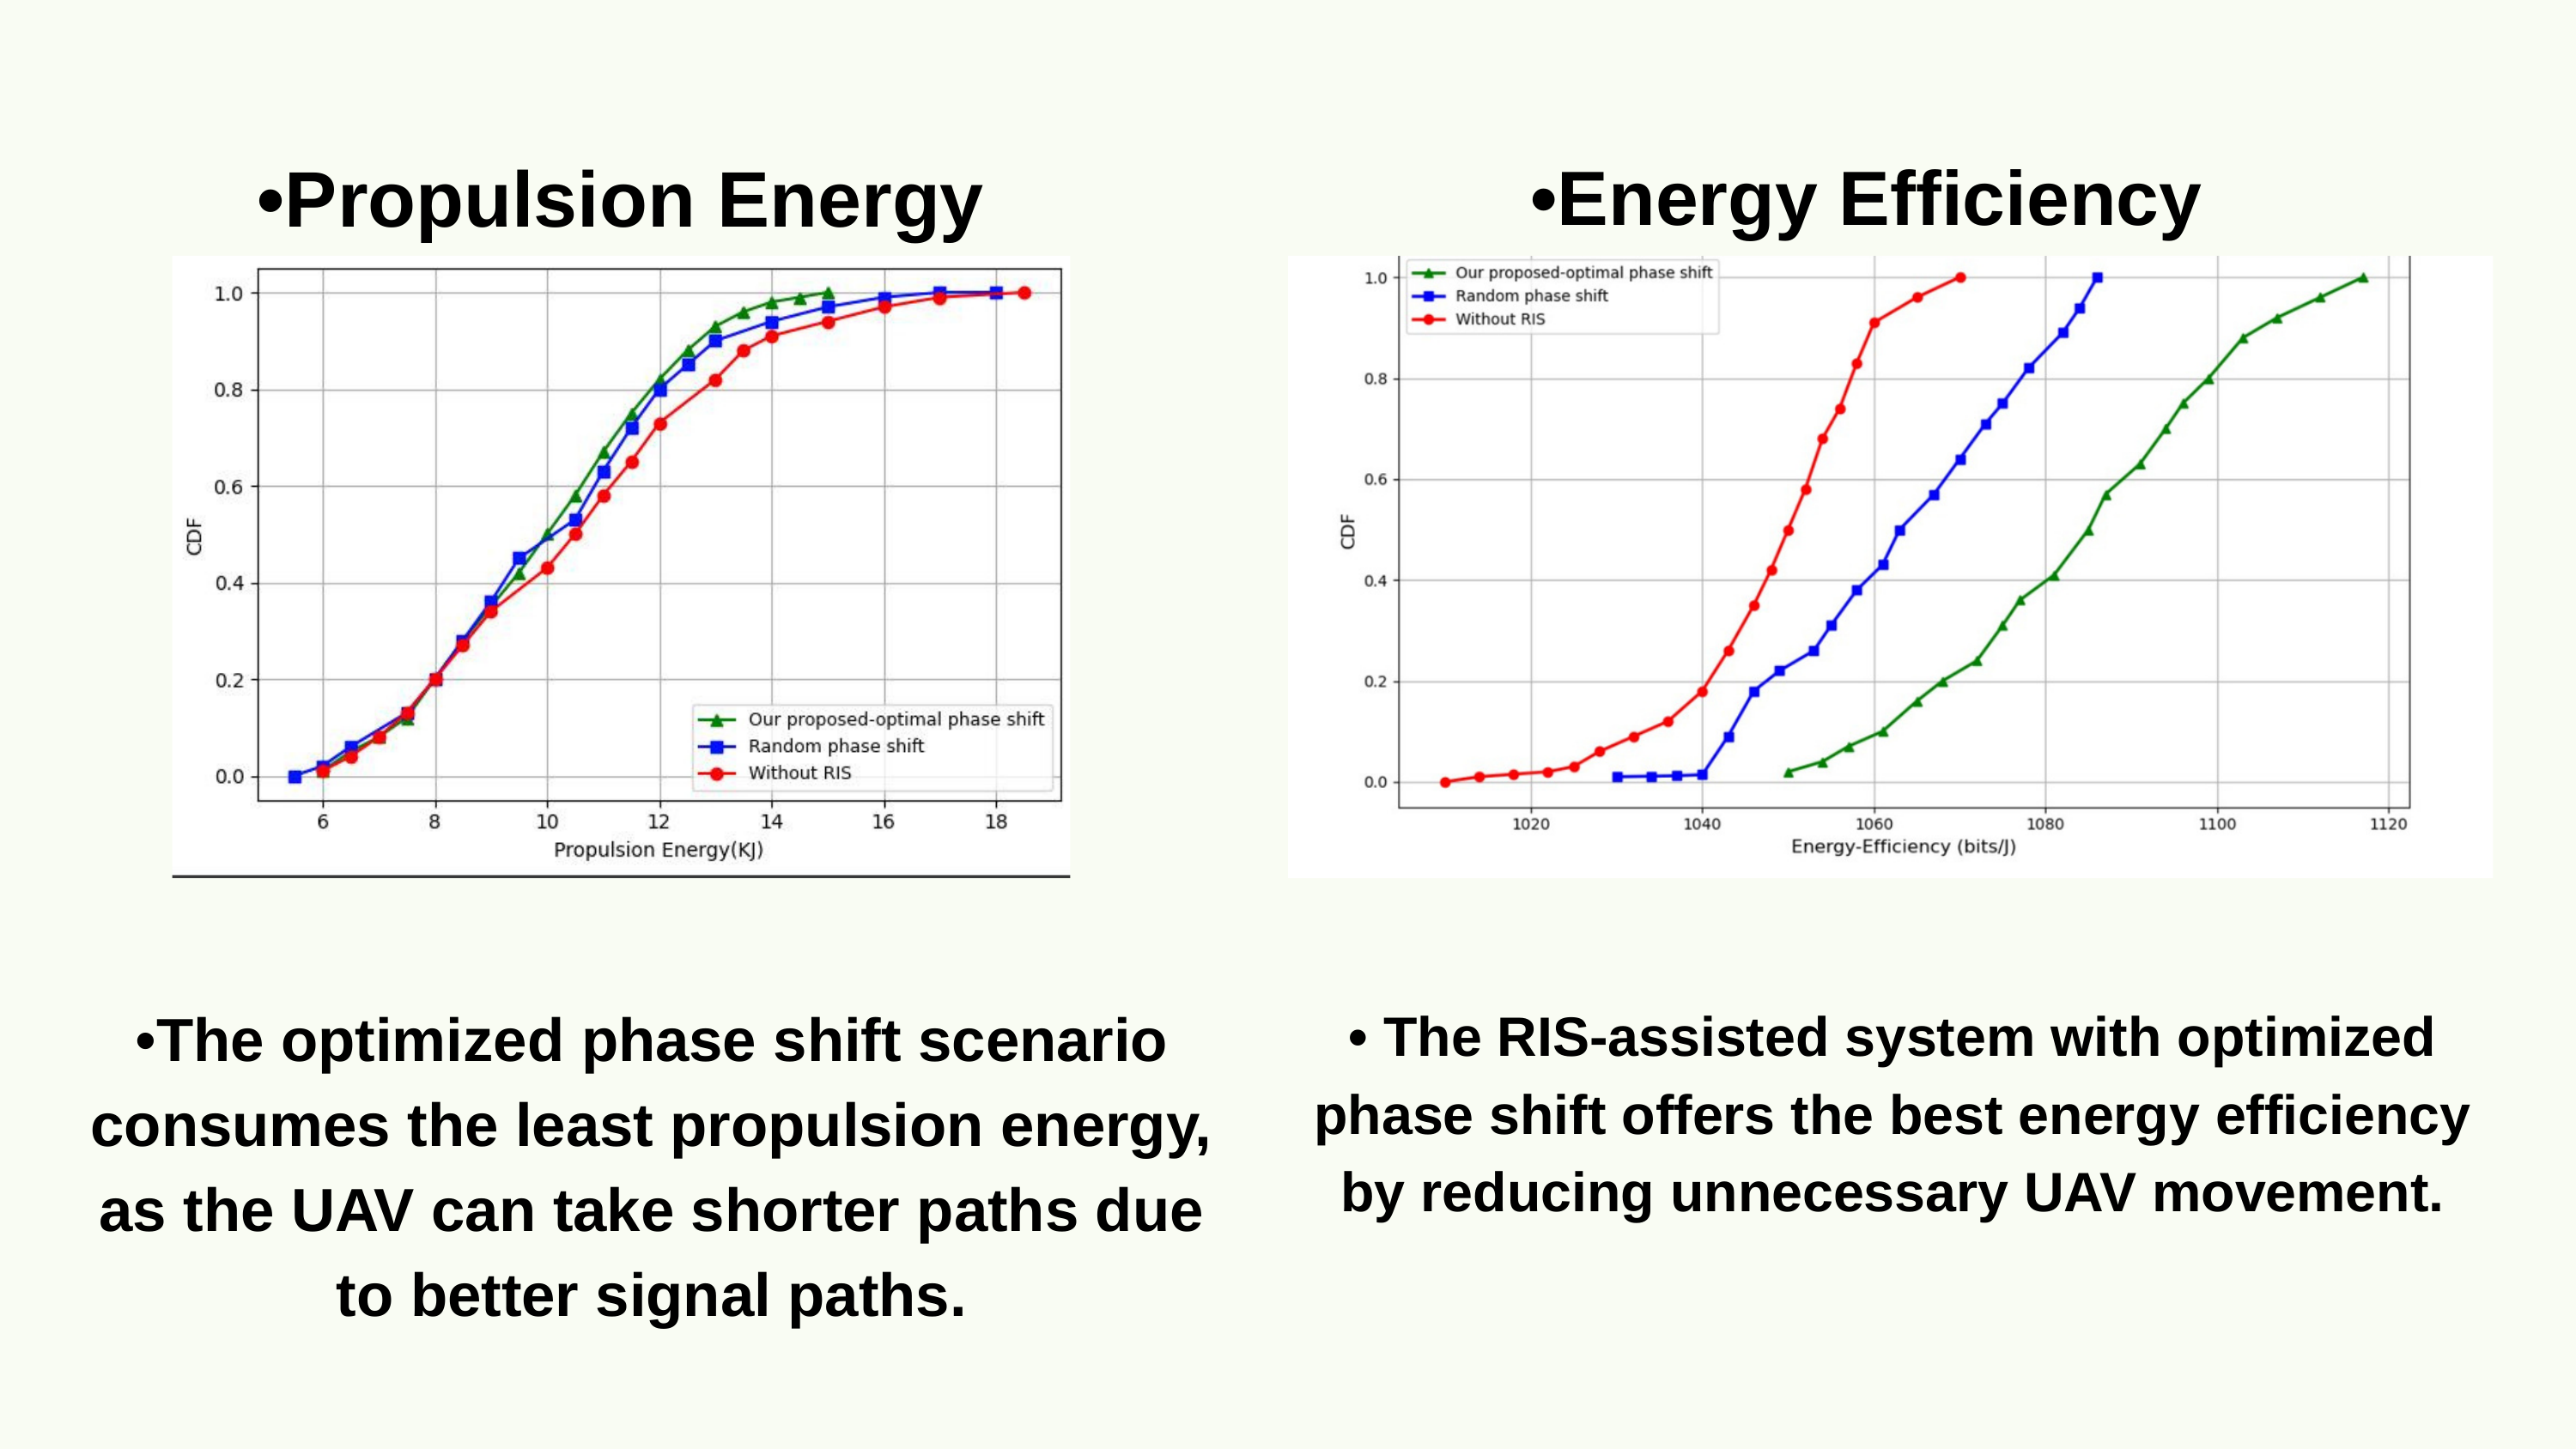

•Propulsion Energy

•Energy Efficiency

•The optimized phase shift scenario consumes the least propulsion energy, as the UAV can take shorter paths due to better signal paths.
• The RIS-assisted system with optimized phase shift offers the best energy efficiency by reducing unnecessary UAV movement.